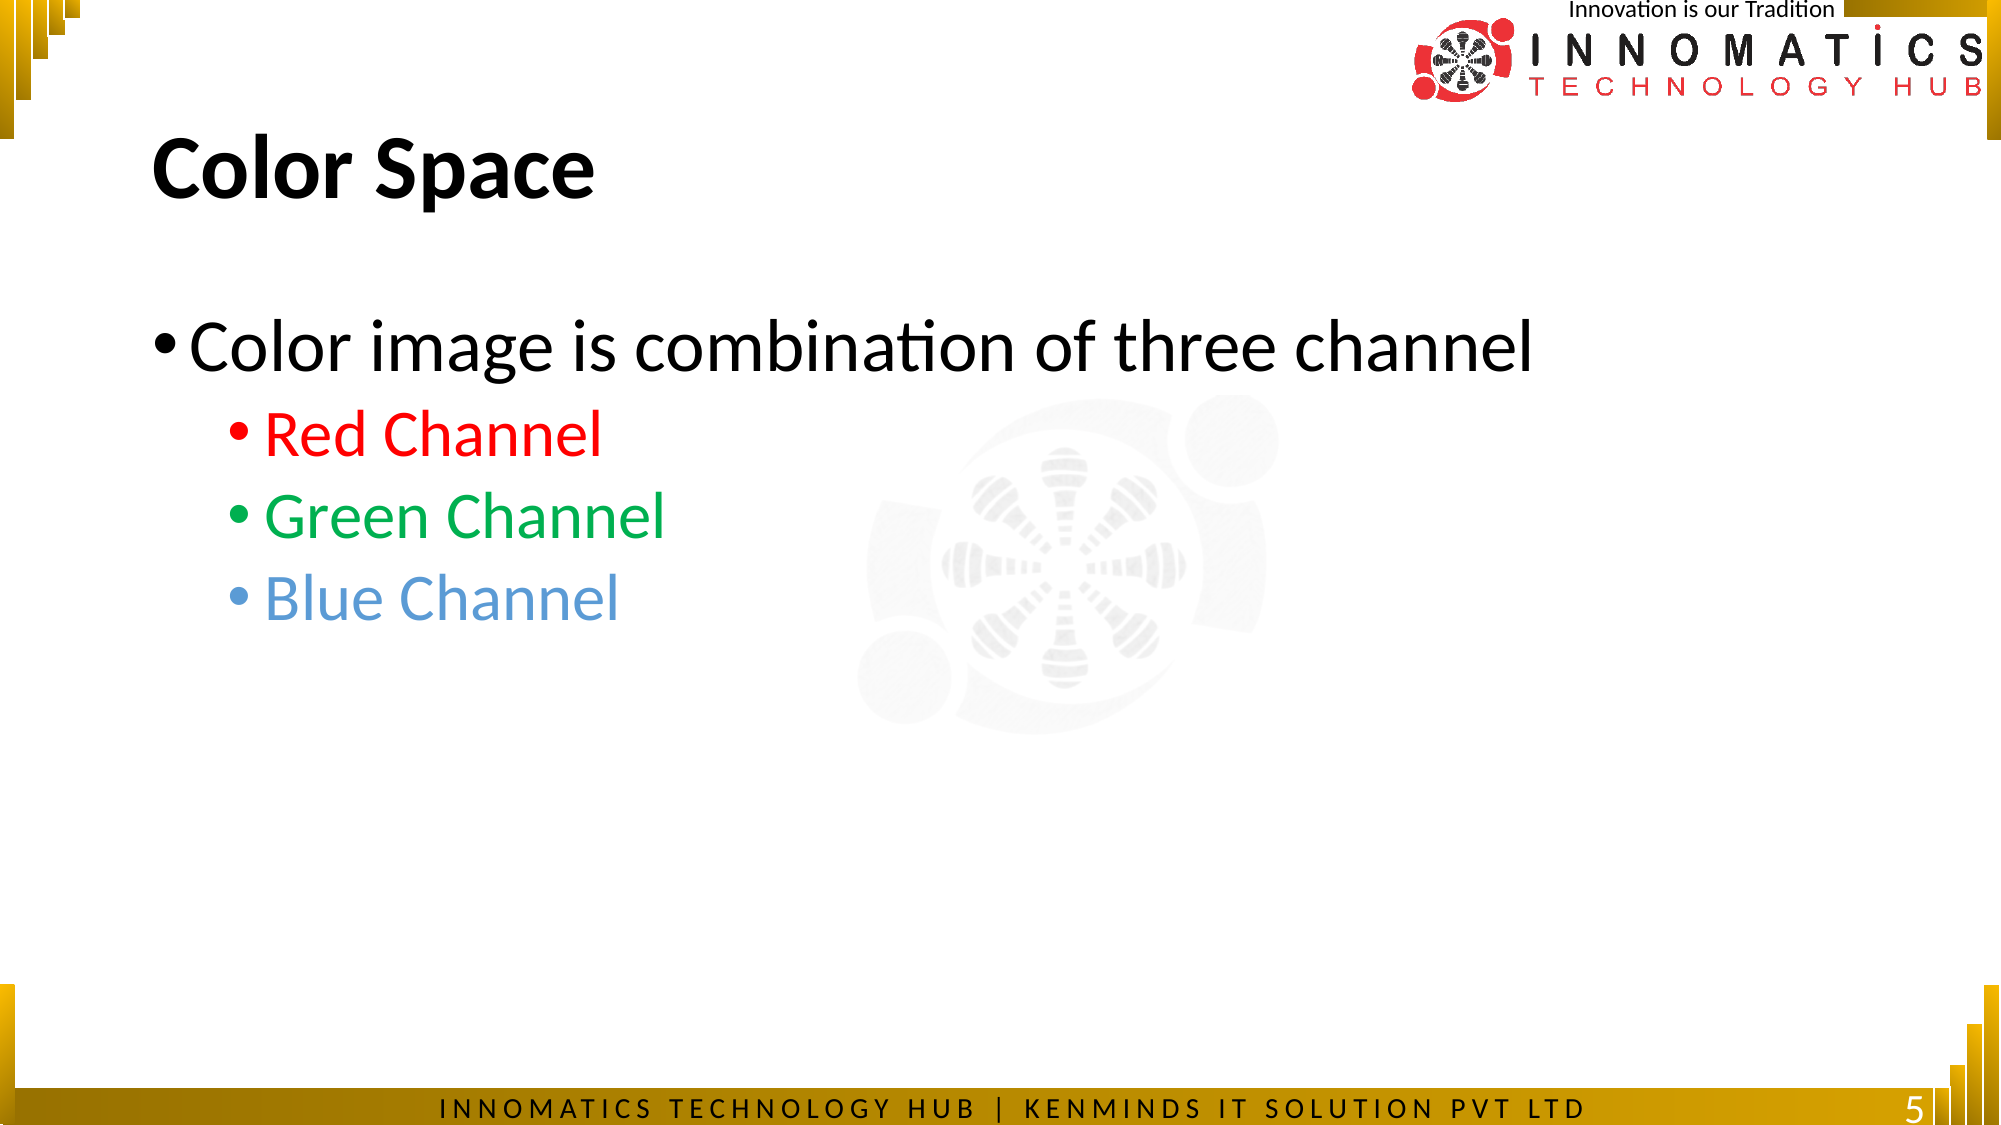

# Color Space
Color image is combination of three channel
Red Channel
Green Channel
Blue Channel